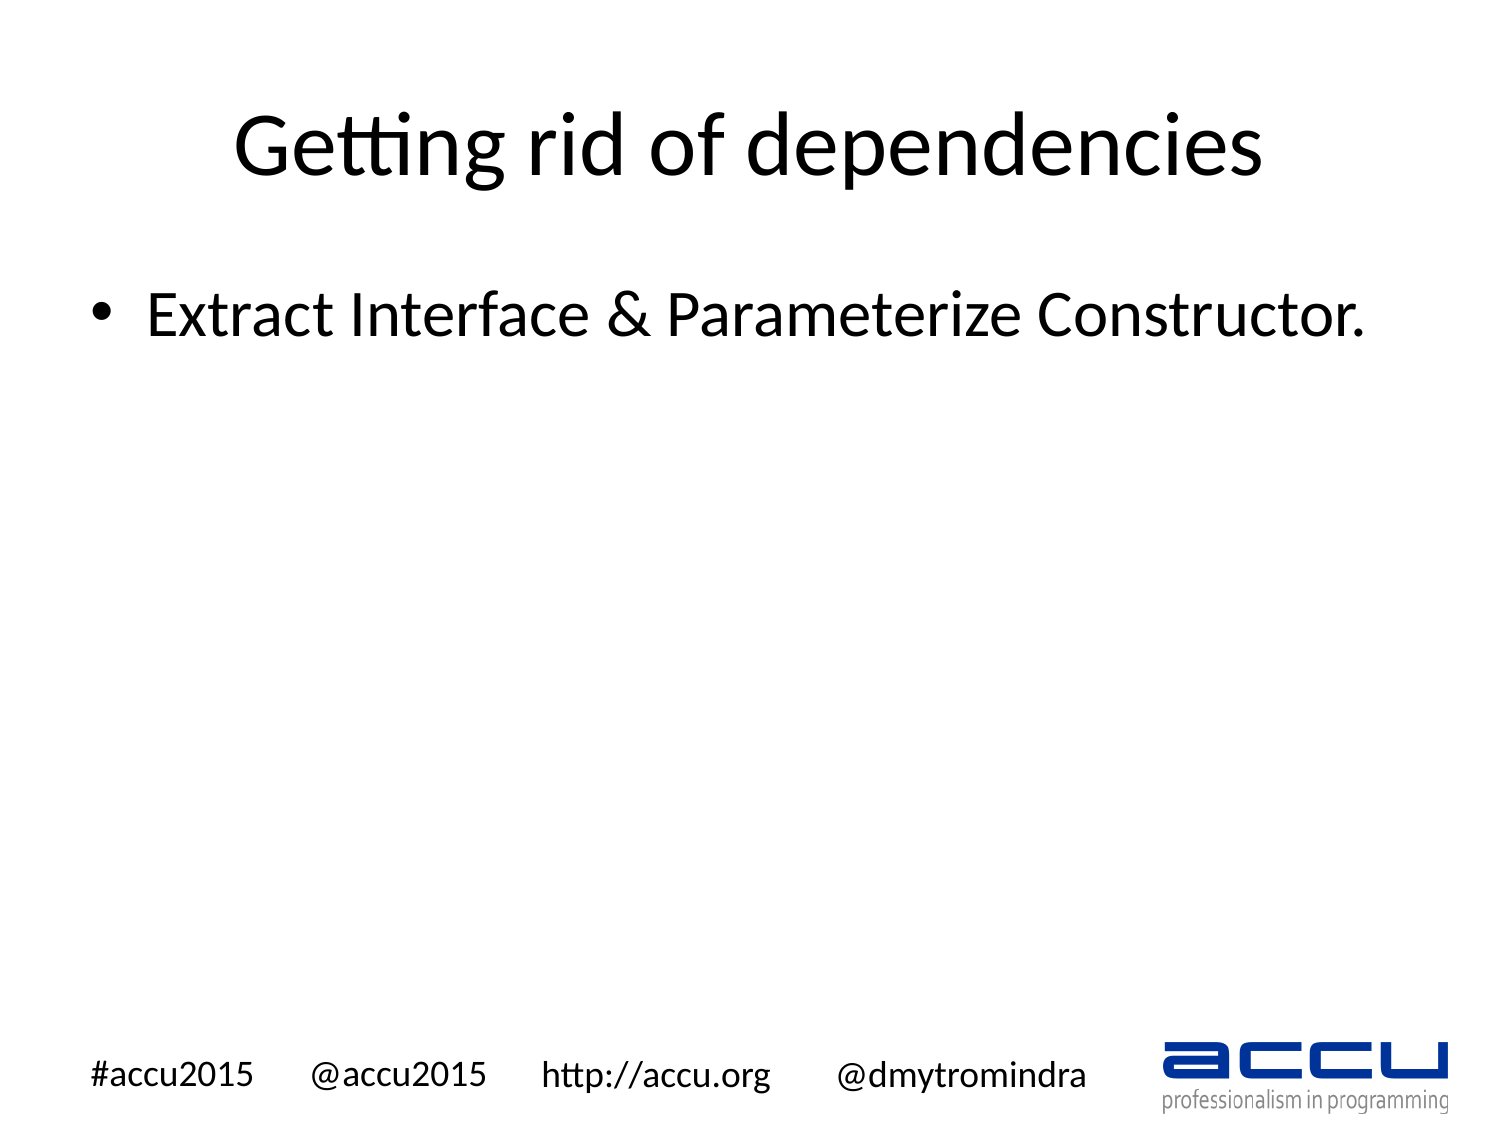

# Getting rid of dependencies
Extract Interface & Parameterize Constructor.